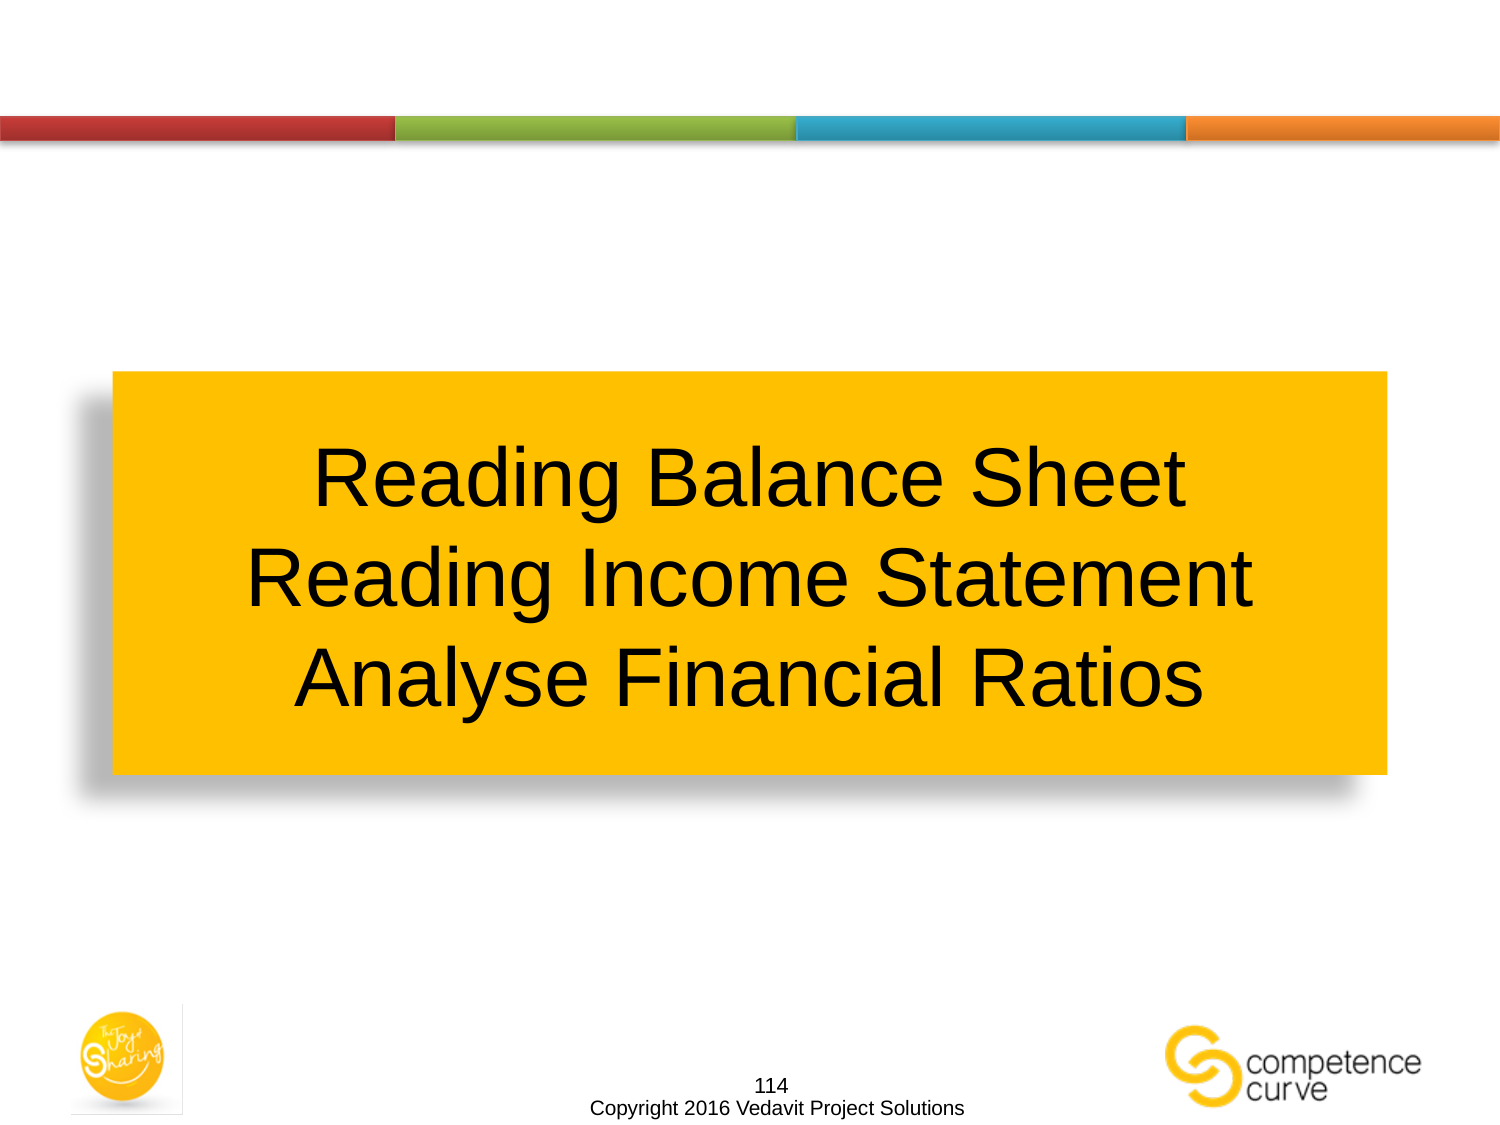

# Reading Balance Sheet Reading Income Statement Analyse Financial Ratios
114
Copyright 2016 Vedavit Project Solutions